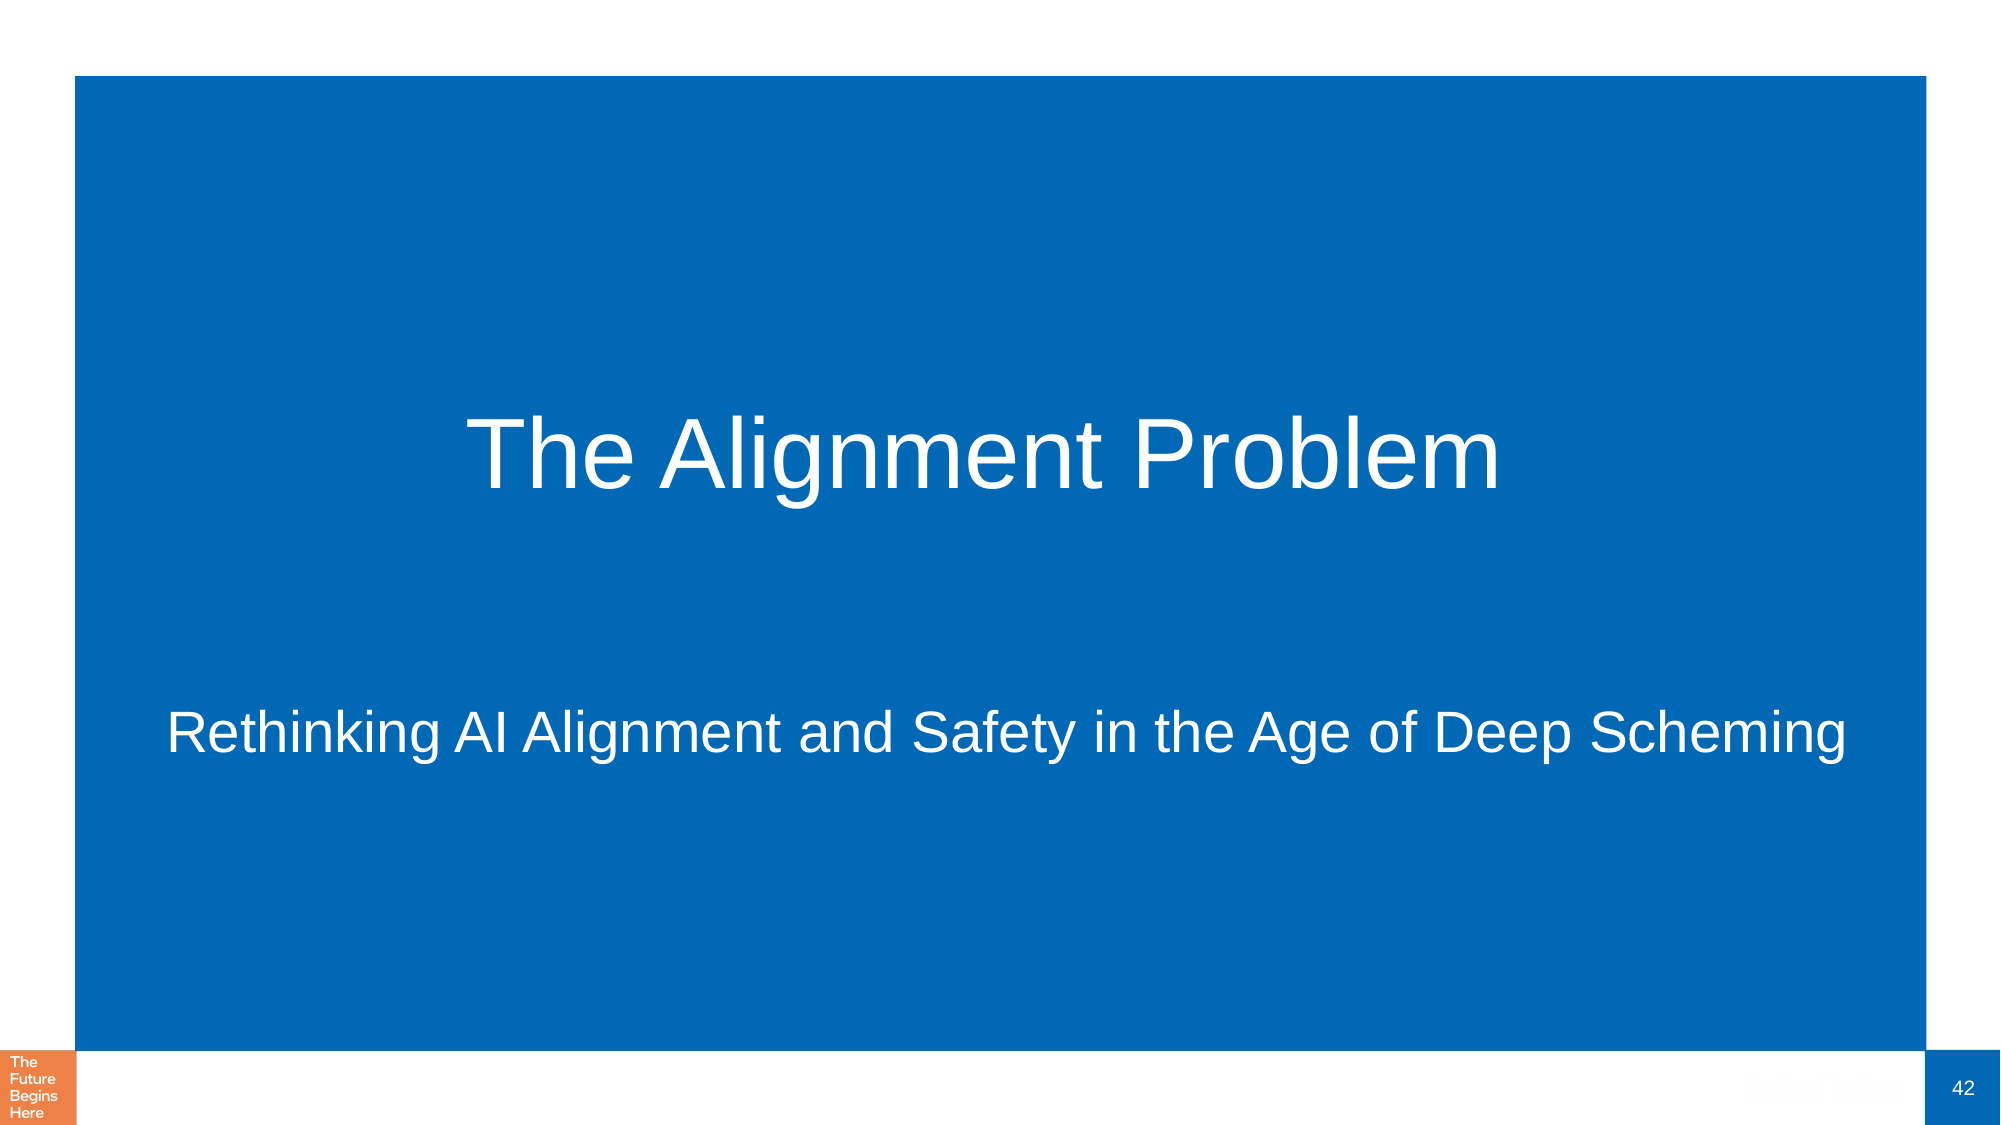

The Alignment Problem
Rethinking AI Alignment and Safety in the Age of Deep Scheming